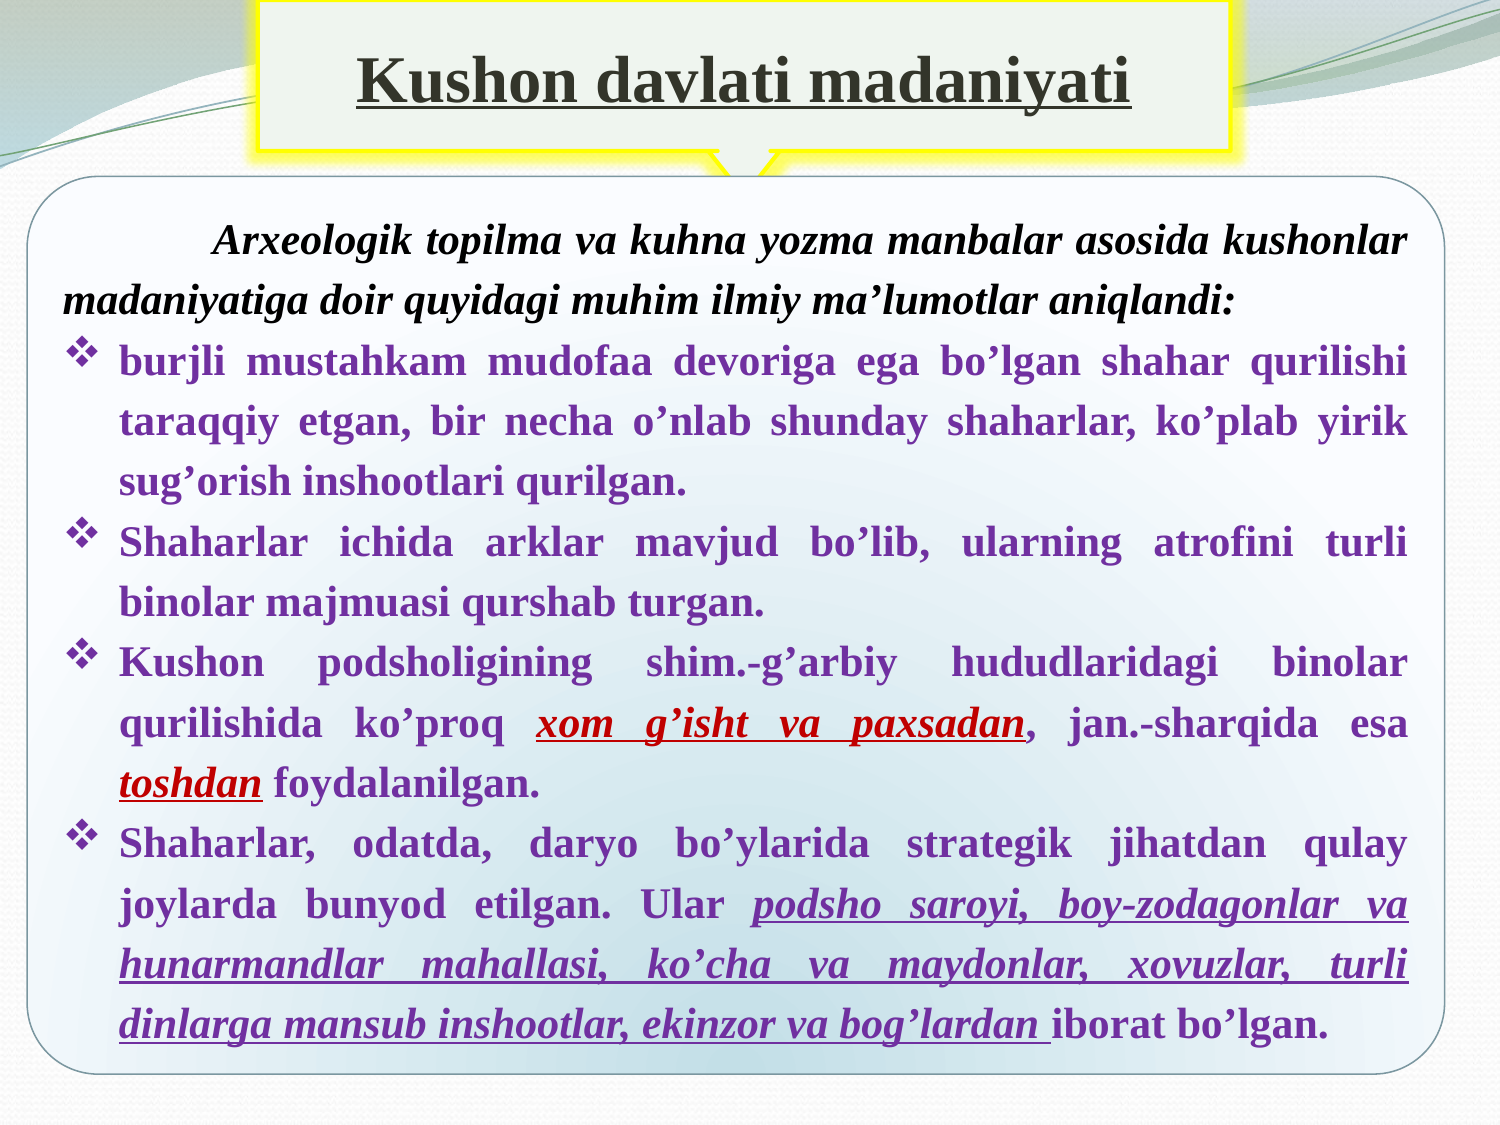

Kushon davlati madaniyati
	Arxeologik topilma va kuhna yozma manbalar asosida kushonlar madaniyatiga doir quyidagi muhim ilmiy ma’lumotlar aniqlandi:
burjli mustahkam mudofaa devoriga ega bo’lgan shahar qurilishi taraqqiy etgan, bir necha o’nlab shunday shaharlar, ko’plab yirik sug’orish inshootlari qurilgan.
Shaharlar ichida arklar mavjud bo’lib, ularning atrofini turli binolar majmuasi qurshab turgan.
Kushon podsholigining shim.-g’arbiy hududlaridagi binolar qurilishida ko’proq xom g’isht va paxsadan, jan.-sharqida esa toshdan foydalanilgan.
Shaharlar, odatda, daryo bo’ylarida strategik jihatdan qulay joylarda bunyod etilgan. Ular podsho saroyi, boy-zodagonlar va hunarmandlar mahallasi, ko’cha va maydonlar, xovuzlar, turli dinlarga mansub inshootlar, ekinzor va bog’lardan iborat bo’lgan.